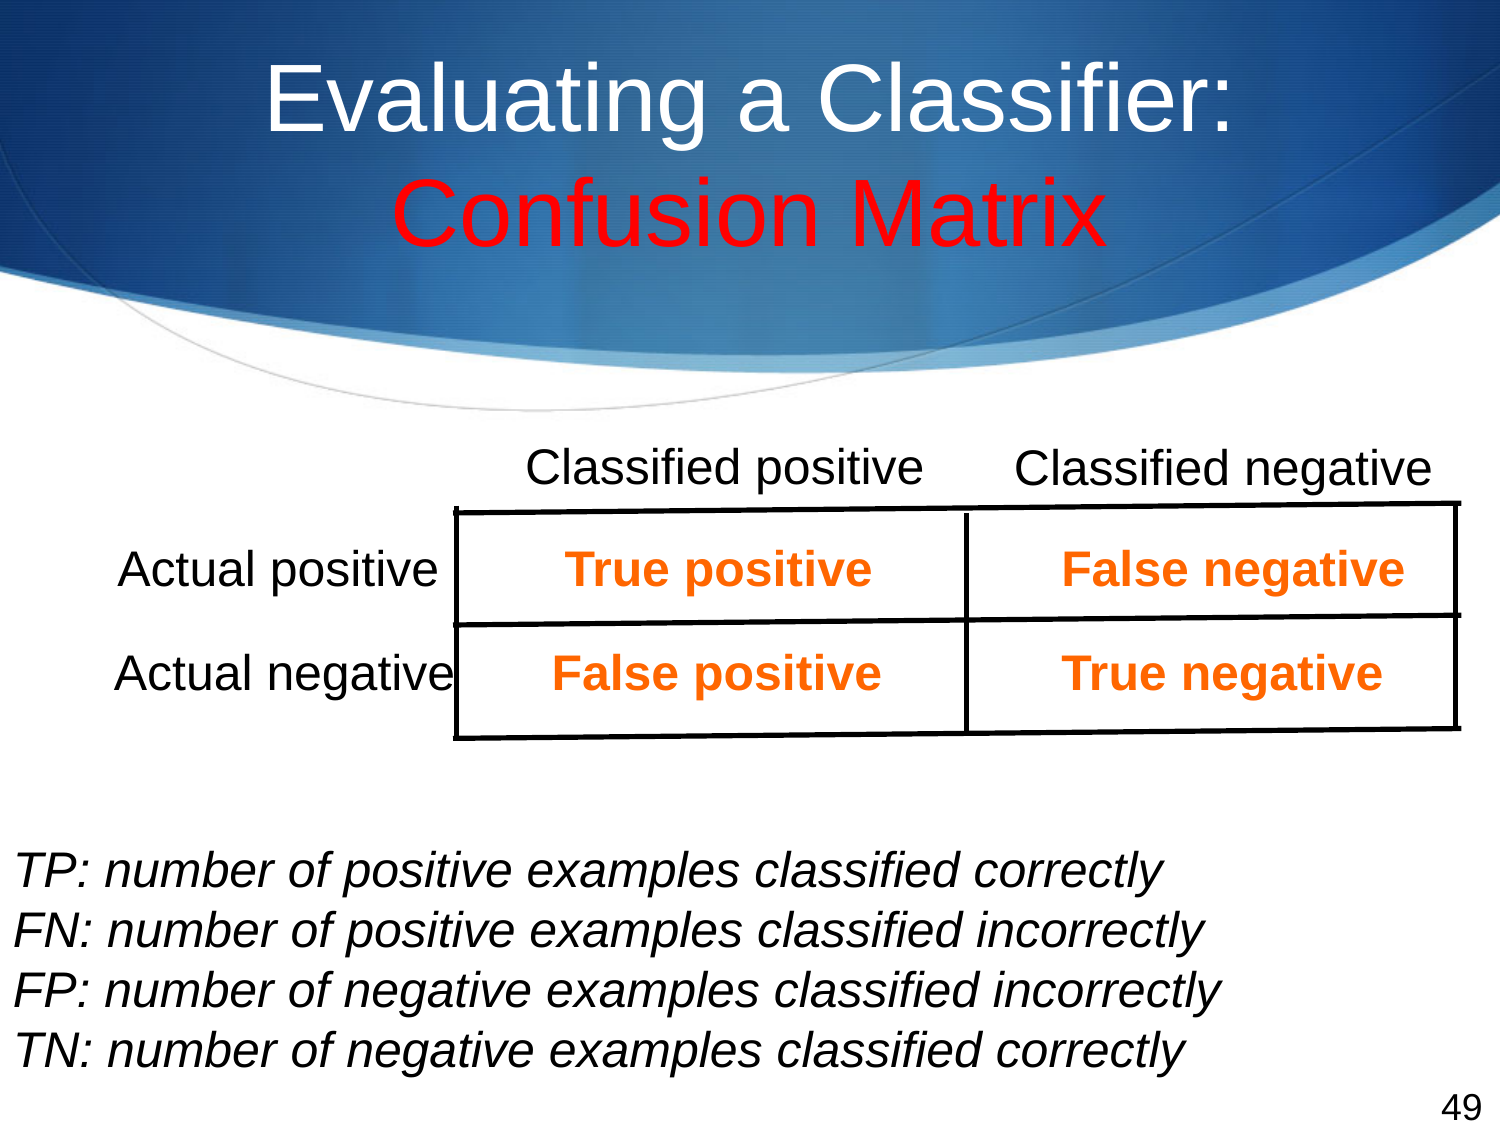

# Evaluating a Classifier: Confusion Matrix
Classified positive
Classified negative
Actual positive
True positive
False negative
Actual negative
False positive
True negative
TP: number of positive examples classified correctly
FN: number of positive examples classified incorrectly
FP: number of negative examples classified incorrectly
TN: number of negative examples classified correctly
49